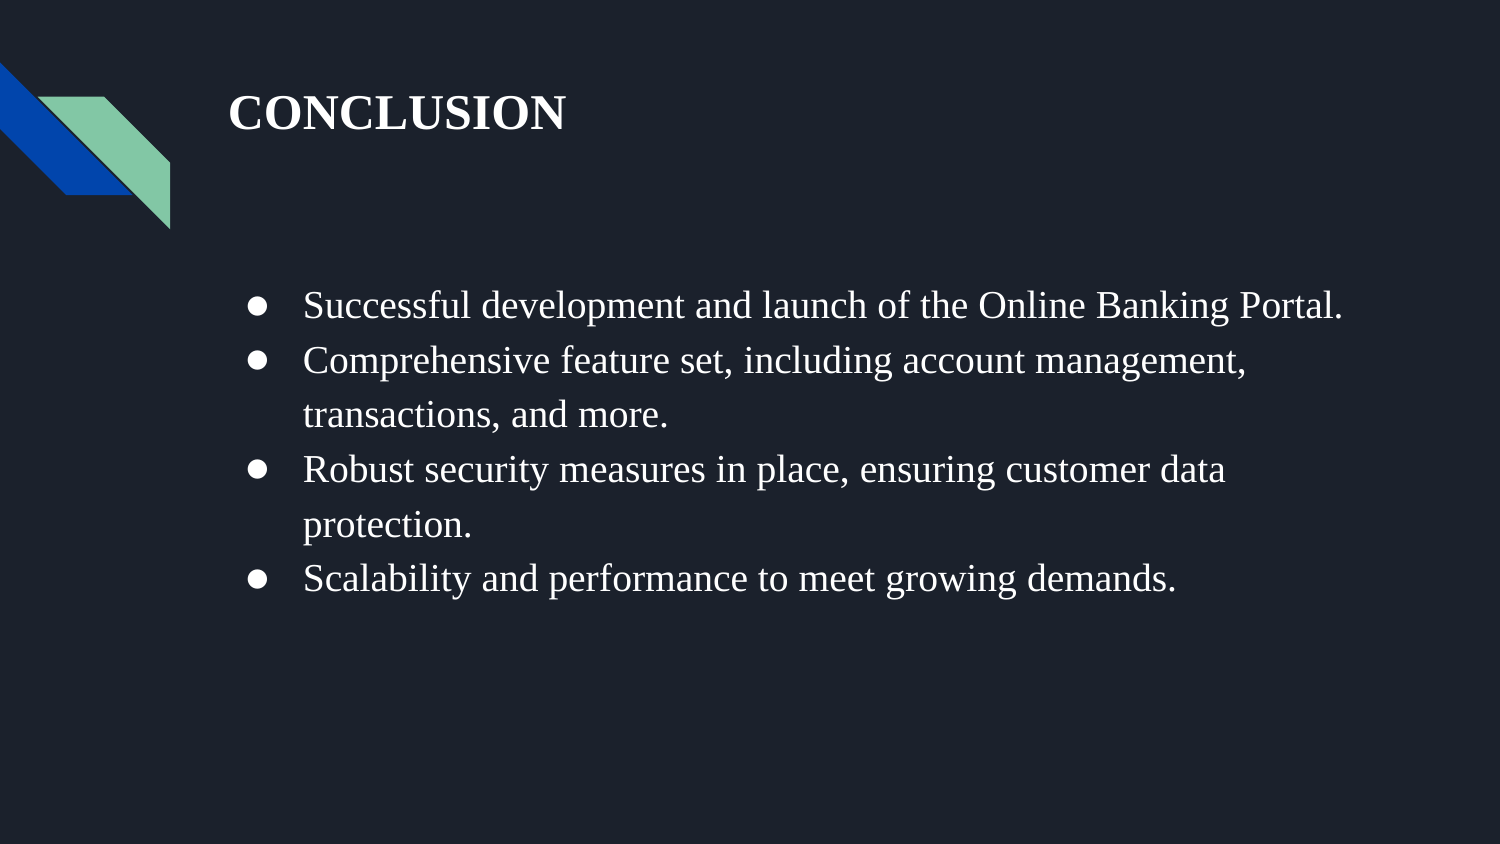

# CONCLUSION
Successful development and launch of the Online Banking Portal.
Comprehensive feature set, including account management, transactions, and more.
Robust security measures in place, ensuring customer data protection.
Scalability and performance to meet growing demands.